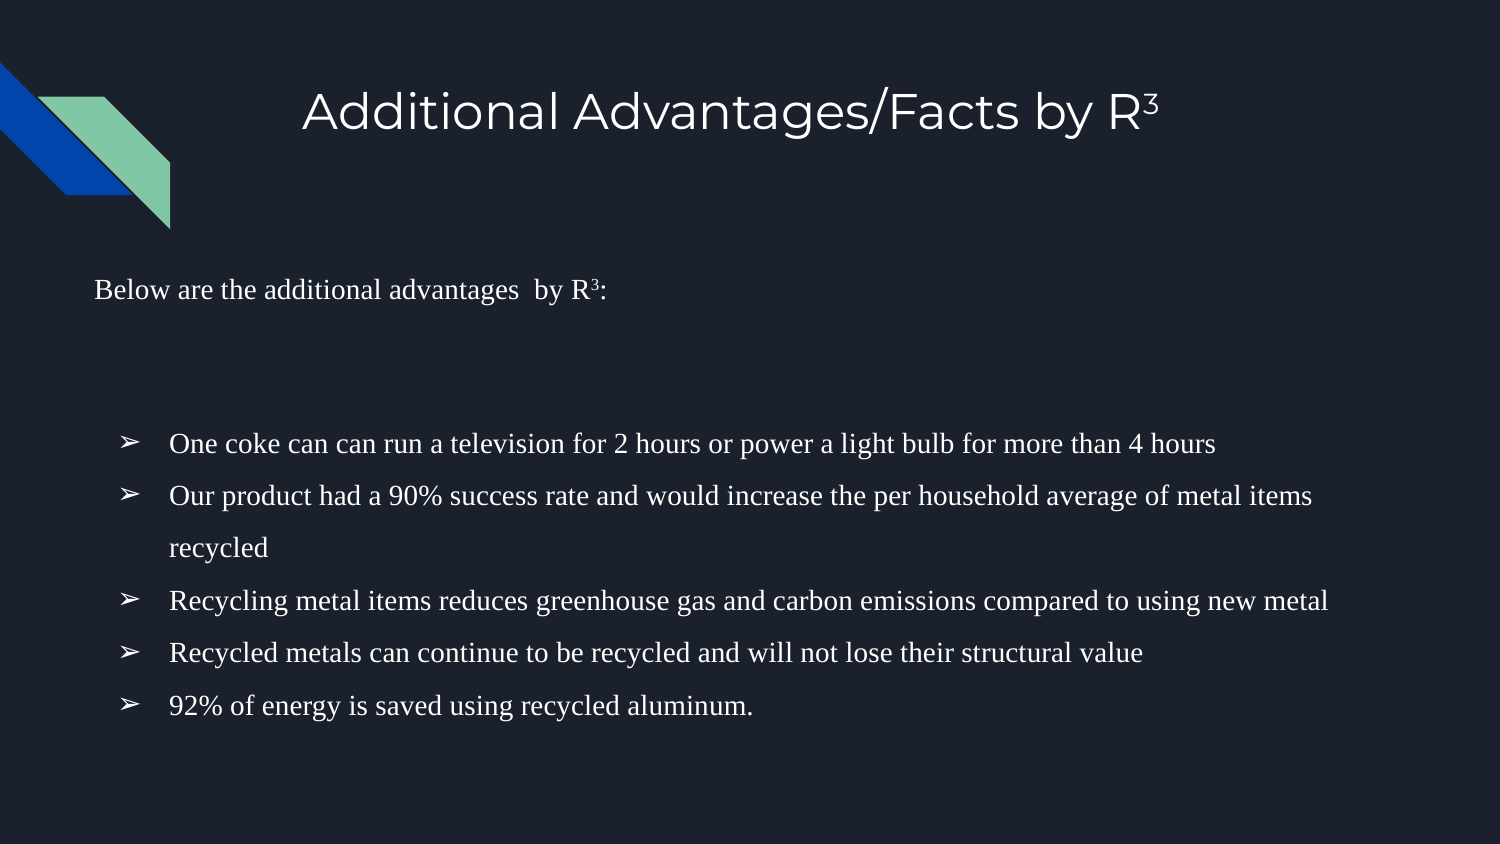

# Additional Advantages/Facts by R3
Below are the additional advantages  by R3:

One coke can can run a television for 2 hours or power a light bulb for more than 4 hours
Our product had a 90% success rate and would increase the per household average of metal items recycled
Recycling metal items reduces greenhouse gas and carbon emissions compared to using new metal
Recycled metals can continue to be recycled and will not lose their structural value
92% of energy is saved using recycled aluminum.